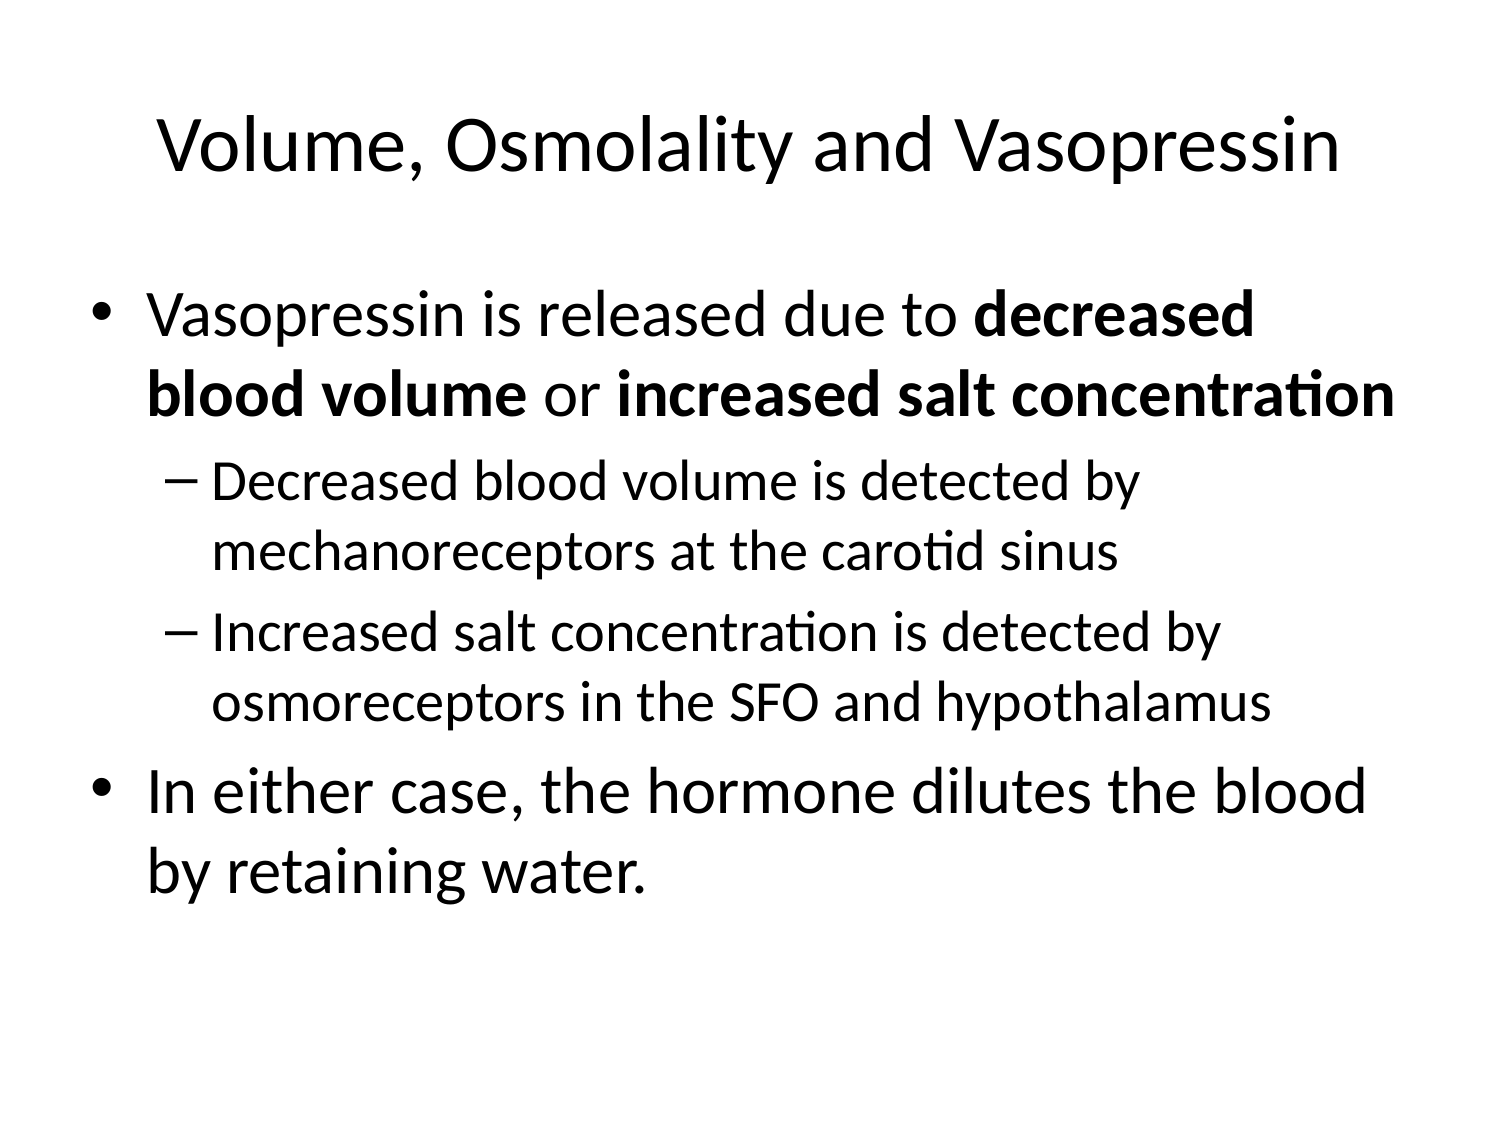

# Volume, Osmolality and Vasopressin
Vasopressin is released due to decreased blood volume or increased salt concentration
Decreased blood volume is detected by mechanoreceptors at the carotid sinus
Increased salt concentration is detected by osmoreceptors in the SFO and hypothalamus
In either case, the hormone dilutes the blood by retaining water.